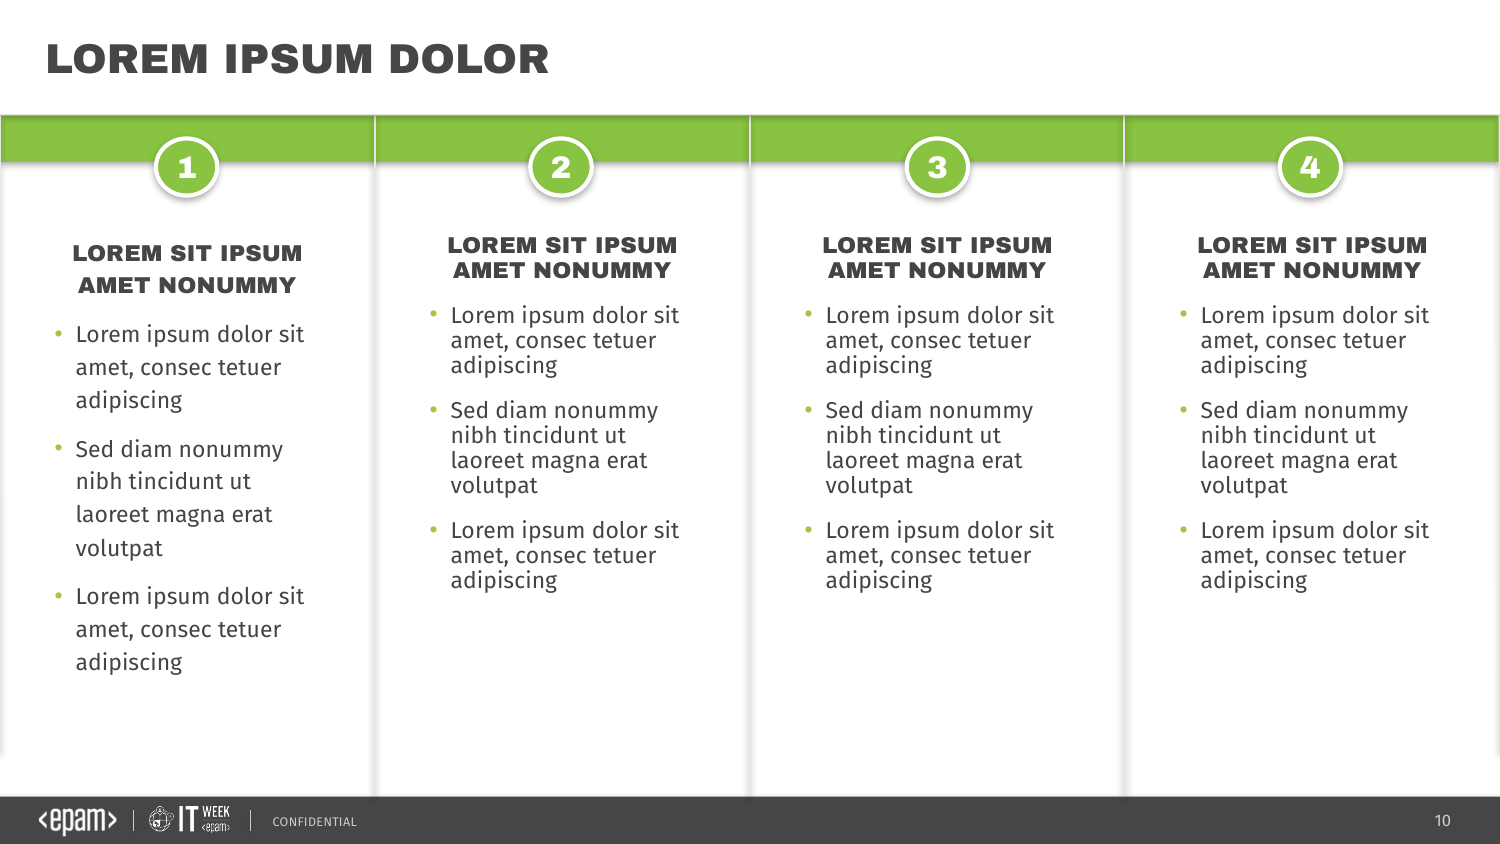

LOREM IPSUM DOLOR
LOREM SIT IPSUM AMET NONUMMY
Lorem ipsum dolor sit amet, consec tetuer adipiscing
Sed diam nonummy nibh tincidunt ut laoreet magna erat volutpat
Lorem ipsum dolor sit amet, consec tetuer adipiscing

LOREM SIT IPSUM AMET NONUMMY
Lorem ipsum dolor sit amet, consec tetuer adipiscing
Sed diam nonummy nibh tincidunt ut laoreet magna erat volutpat
Lorem ipsum dolor sit amet, consec tetuer adipiscing

LOREM SIT IPSUM AMET NONUMMY
Lorem ipsum dolor sit amet, consec tetuer adipiscing
Sed diam nonummy nibh tincidunt ut laoreet magna erat volutpat
Lorem ipsum dolor sit amet, consec tetuer adipiscing

LOREM SIT IPSUM AMET NONUMMY
Lorem ipsum dolor sit amet, consec tetuer adipiscing
Sed diam nonummy nibh tincidunt ut laoreet magna erat volutpat
Lorem ipsum dolor sit amet, consec tetuer adipiscing